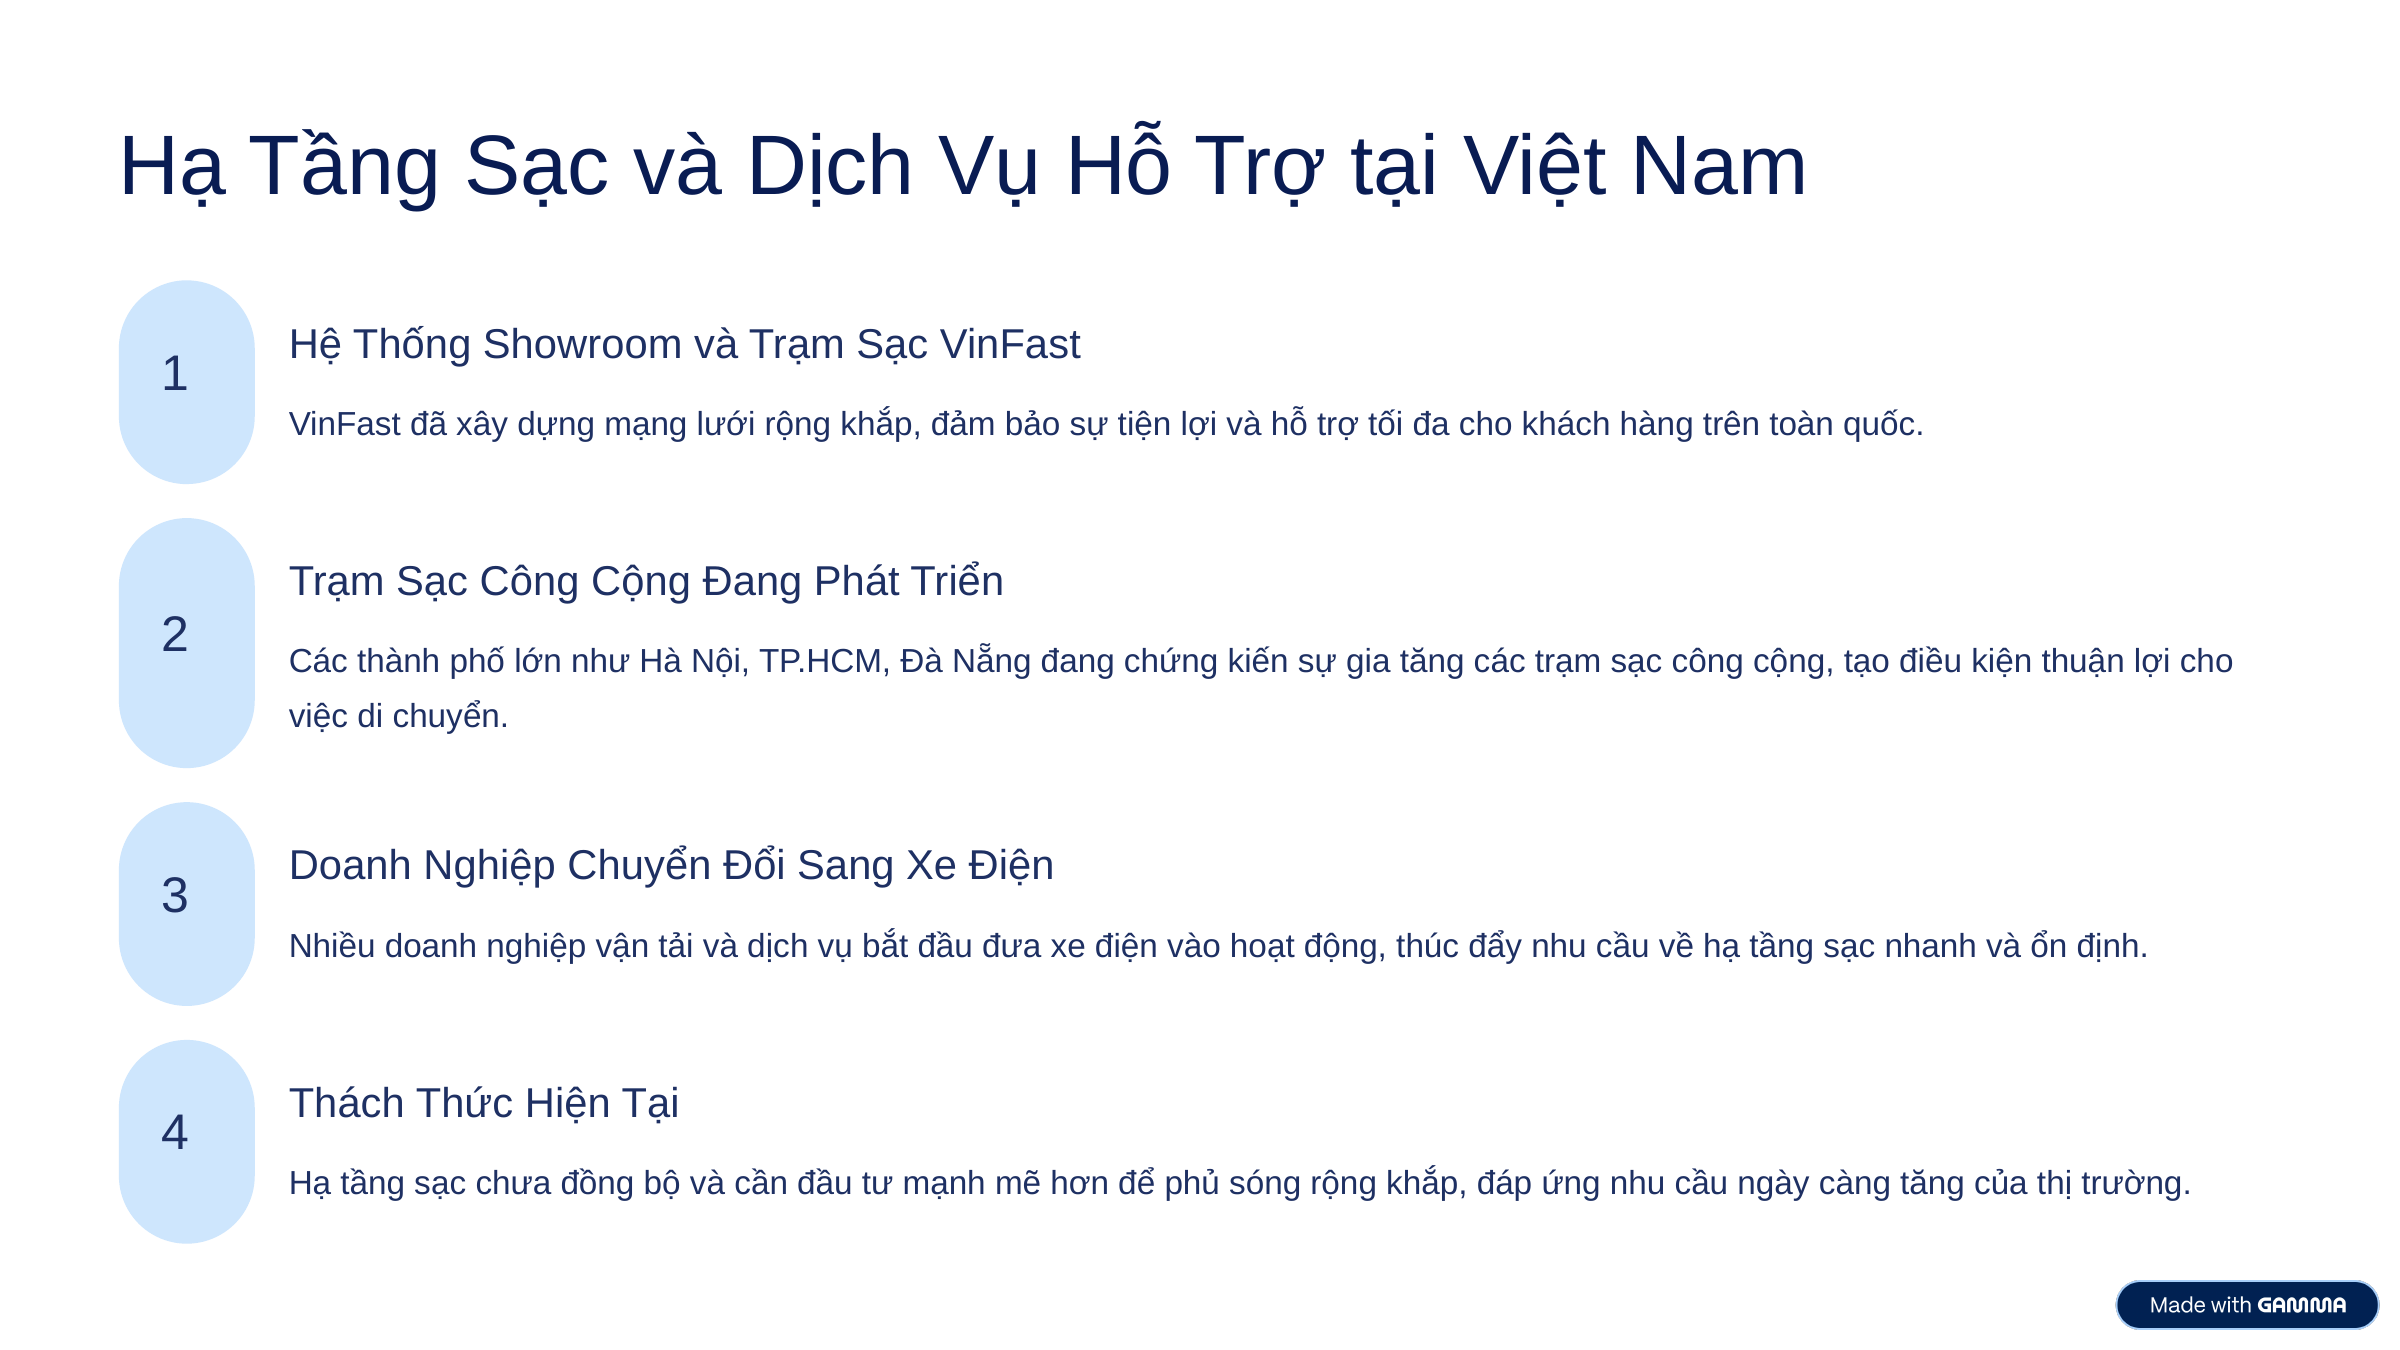

Hạ Tầng Sạc và Dịch Vụ Hỗ Trợ tại Việt Nam

Hệ Thống Showroom và Trạm Sạc VinFast
1
VinFast đã xây dựng mạng lưới rộng khắp, đảm bảo sự tiện lợi và hỗ trợ tối đa cho khách hàng trên toàn quốc.

Trạm Sạc Công Cộng Đang Phát Triển
2
Các thành phố lớn như Hà Nội, TP.HCM, Đà Nẵng đang chứng kiến sự gia tăng các trạm sạc công cộng, tạo điều kiện thuận lợi cho việc di chuyển.

Doanh Nghiệp Chuyển Đổi Sang Xe Điện
3
Nhiều doanh nghiệp vận tải và dịch vụ bắt đầu đưa xe điện vào hoạt động, thúc đẩy nhu cầu về hạ tầng sạc nhanh và ổn định.

Thách Thức Hiện Tại
4
Hạ tầng sạc chưa đồng bộ và cần đầu tư mạnh mẽ hơn để phủ sóng rộng khắp, đáp ứng nhu cầu ngày càng tăng của thị trường.